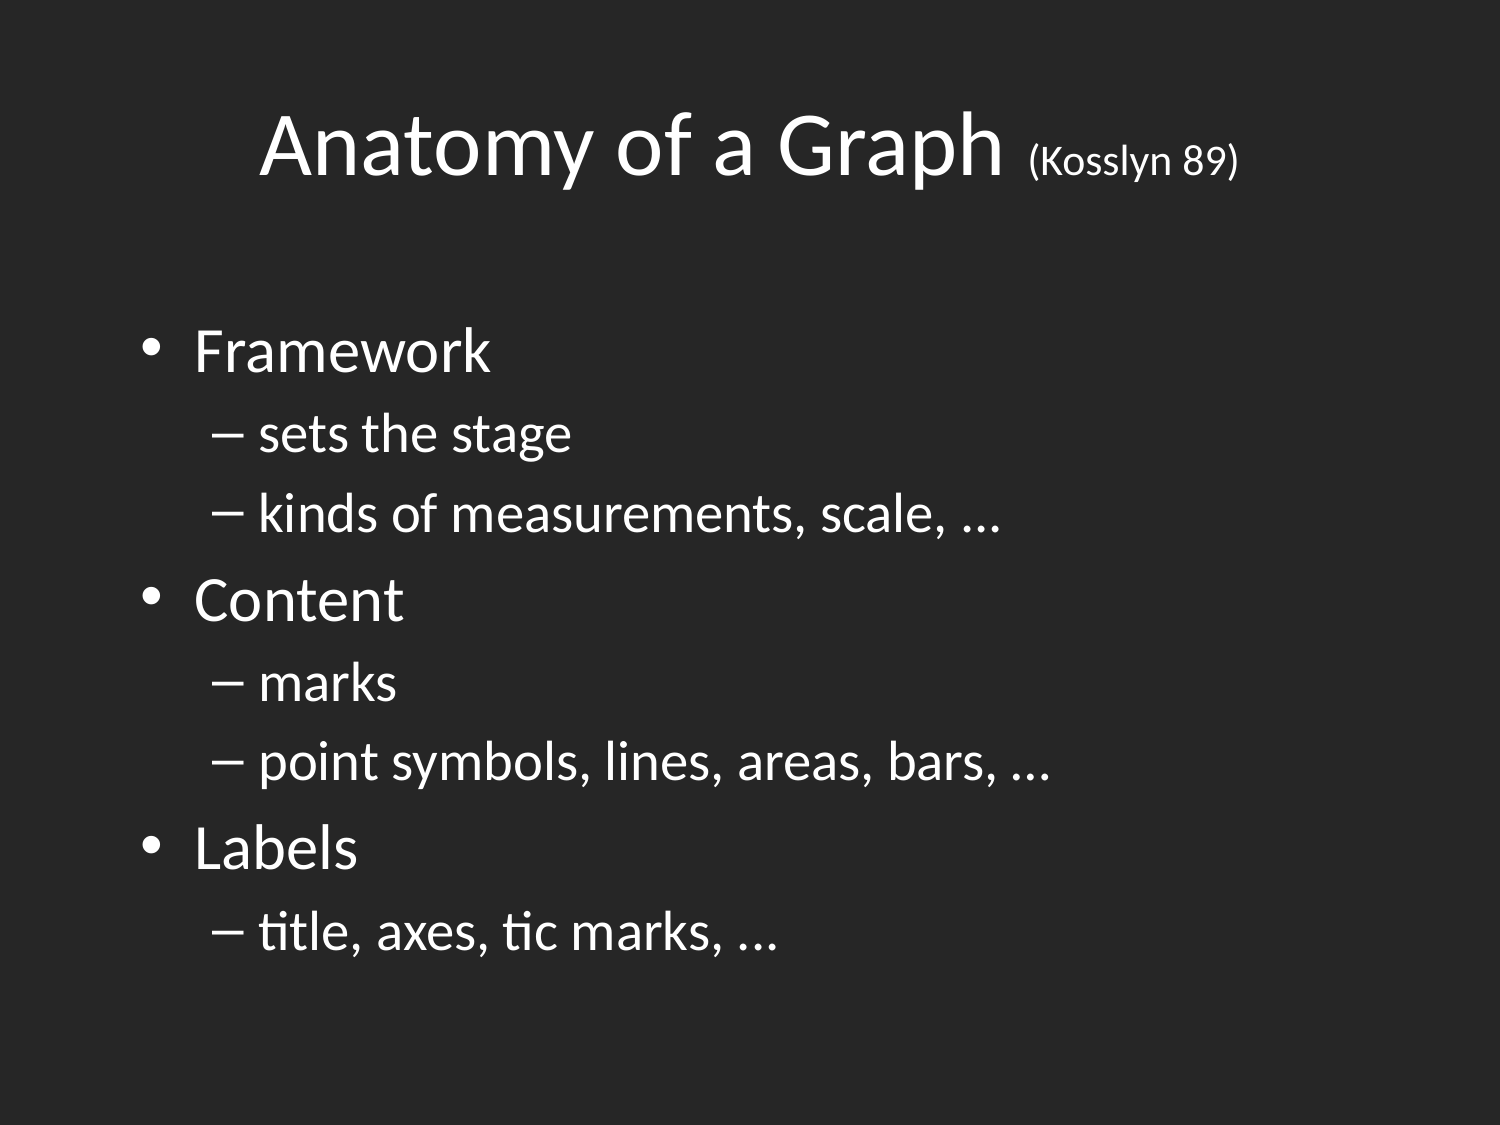

# Anatomy of a Graph (Kosslyn 89)
Framework
sets the stage
kinds of measurements, scale, ...
Content
marks
point symbols, lines, areas, bars, …
Labels
title, axes, tic marks, ...